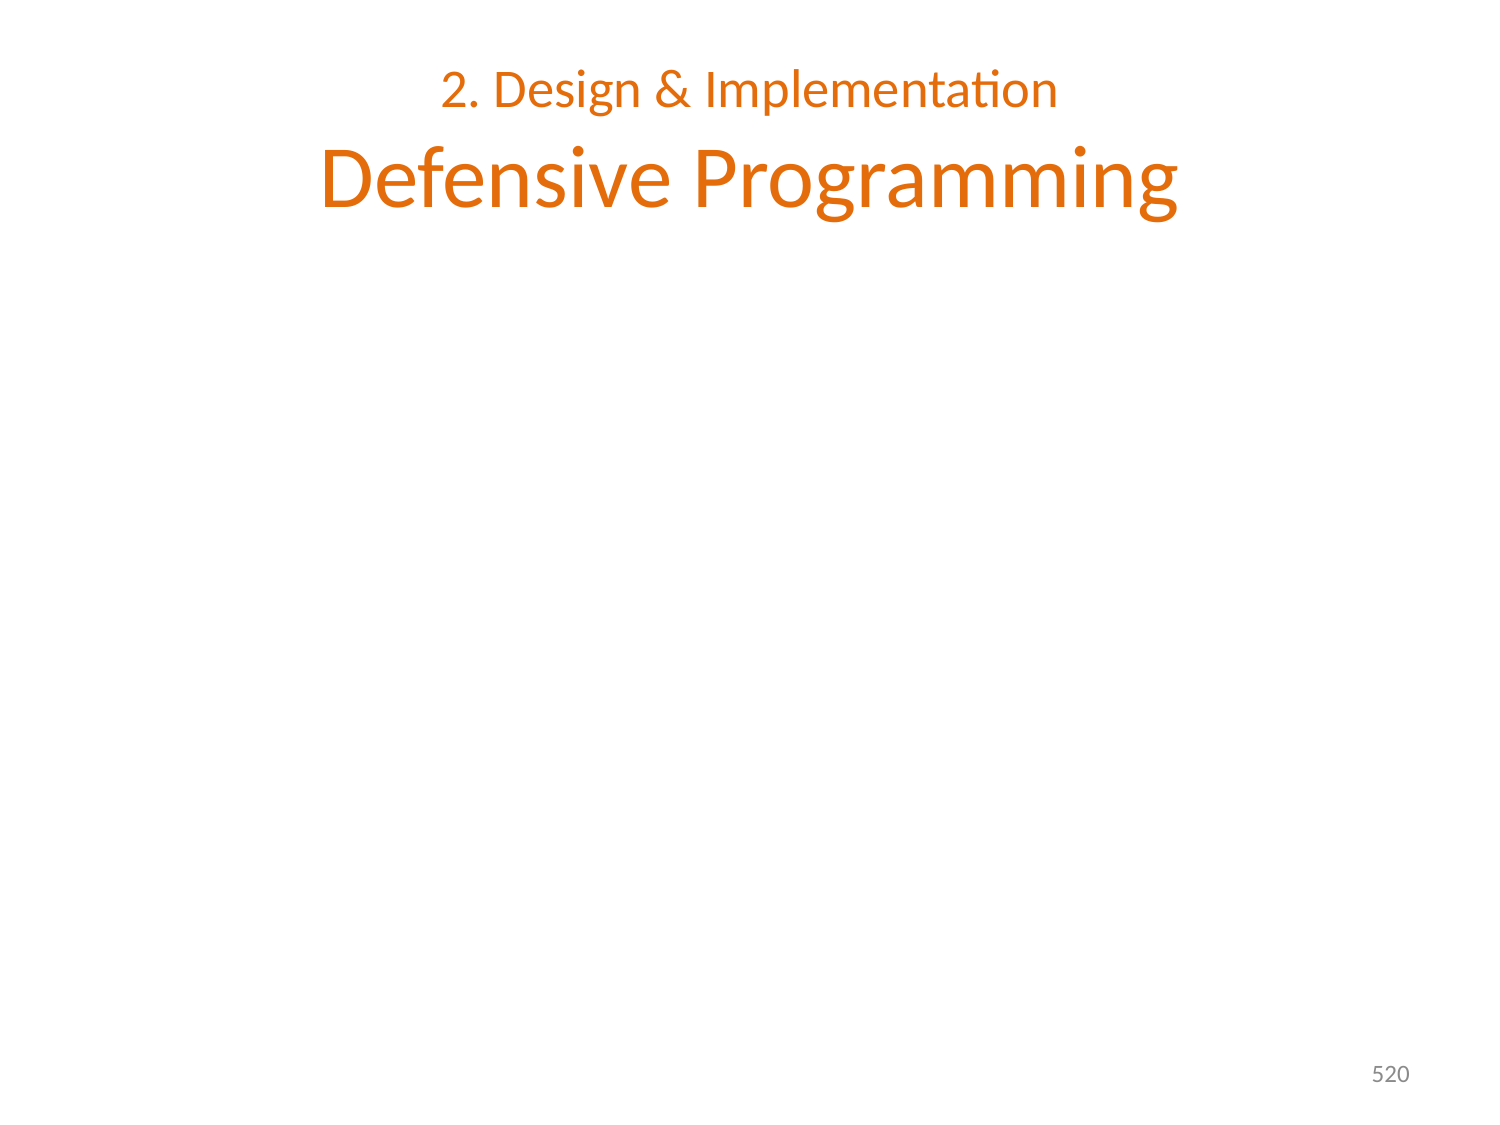

# 2. Design & Implementation Defensive Programming

520